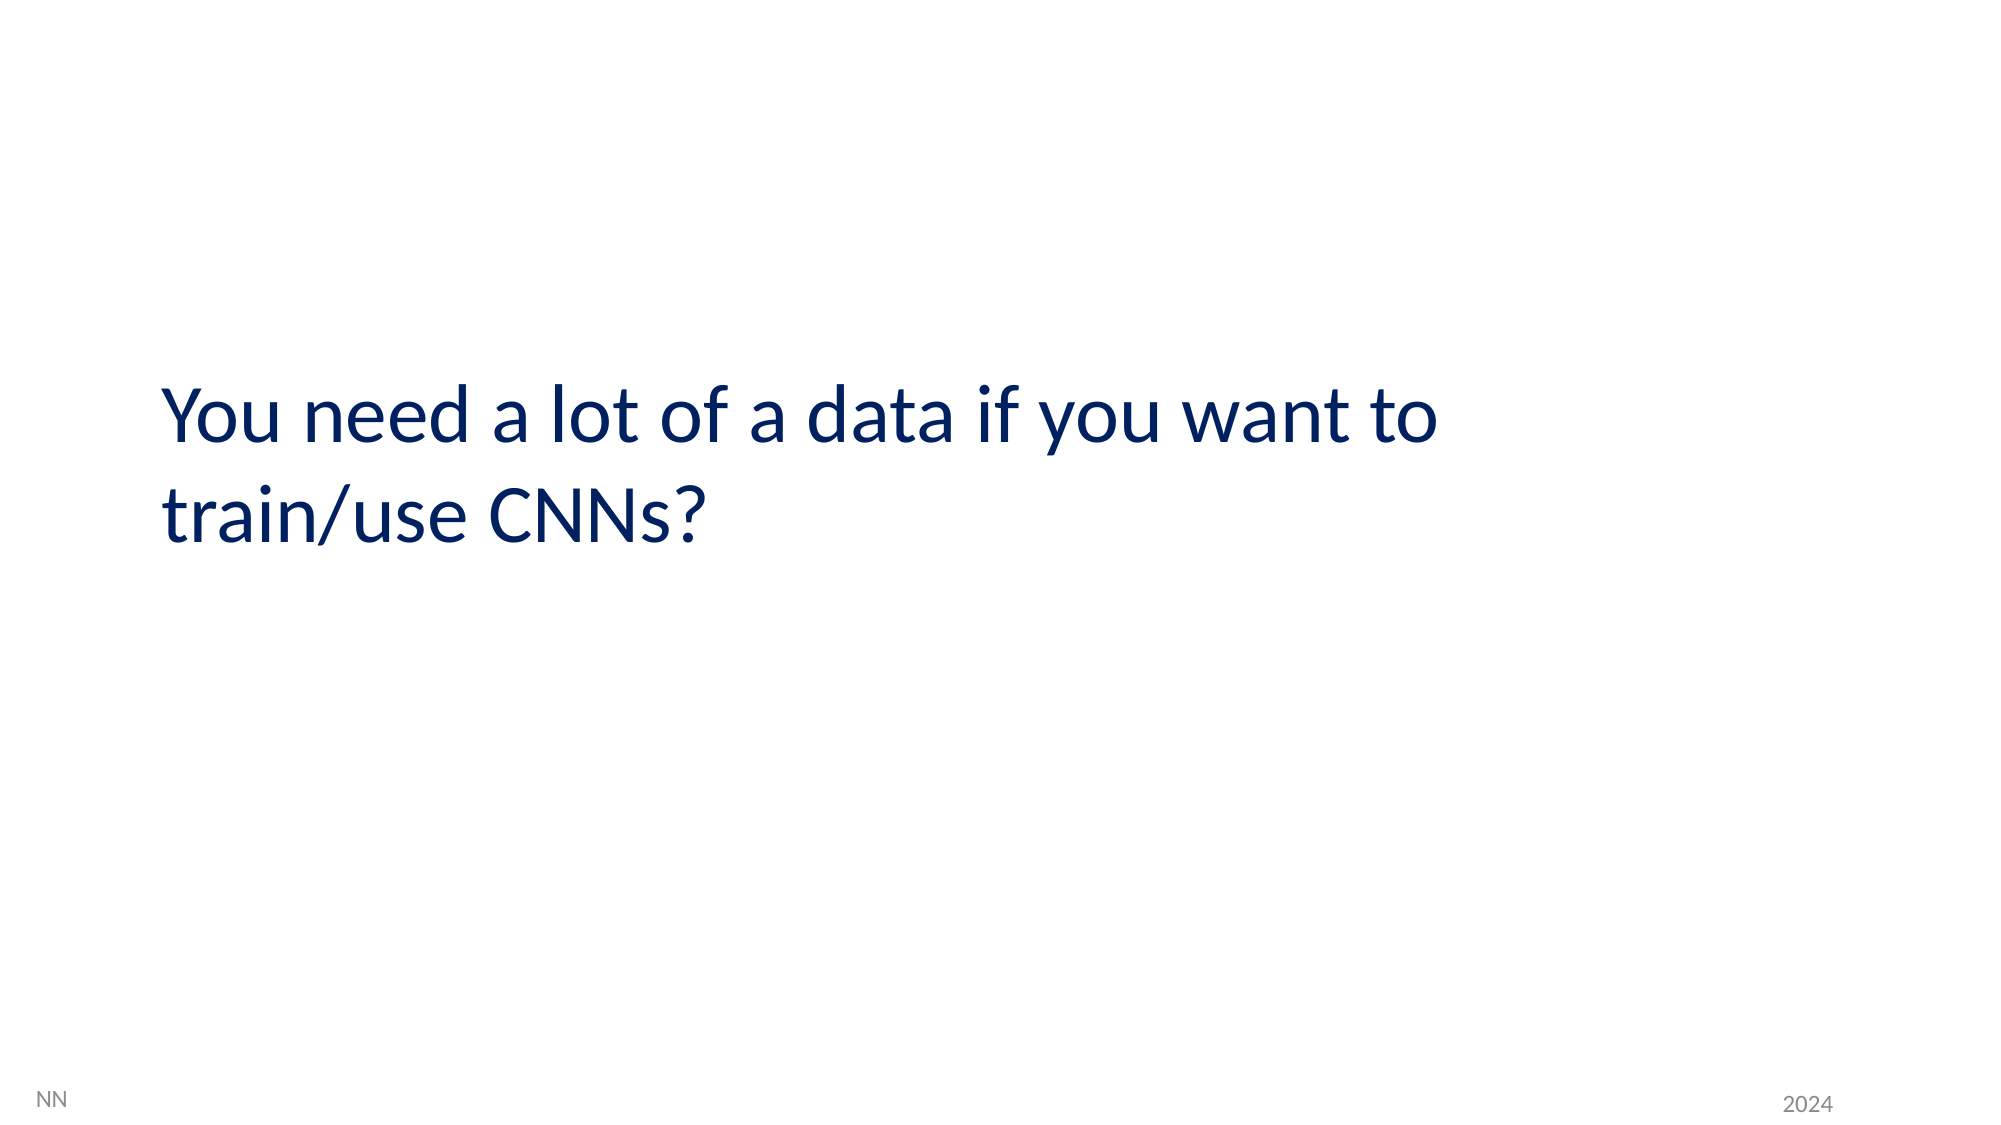

# You need a lot of a data if you want to train/use CNNs?
131
NN
2024
NN